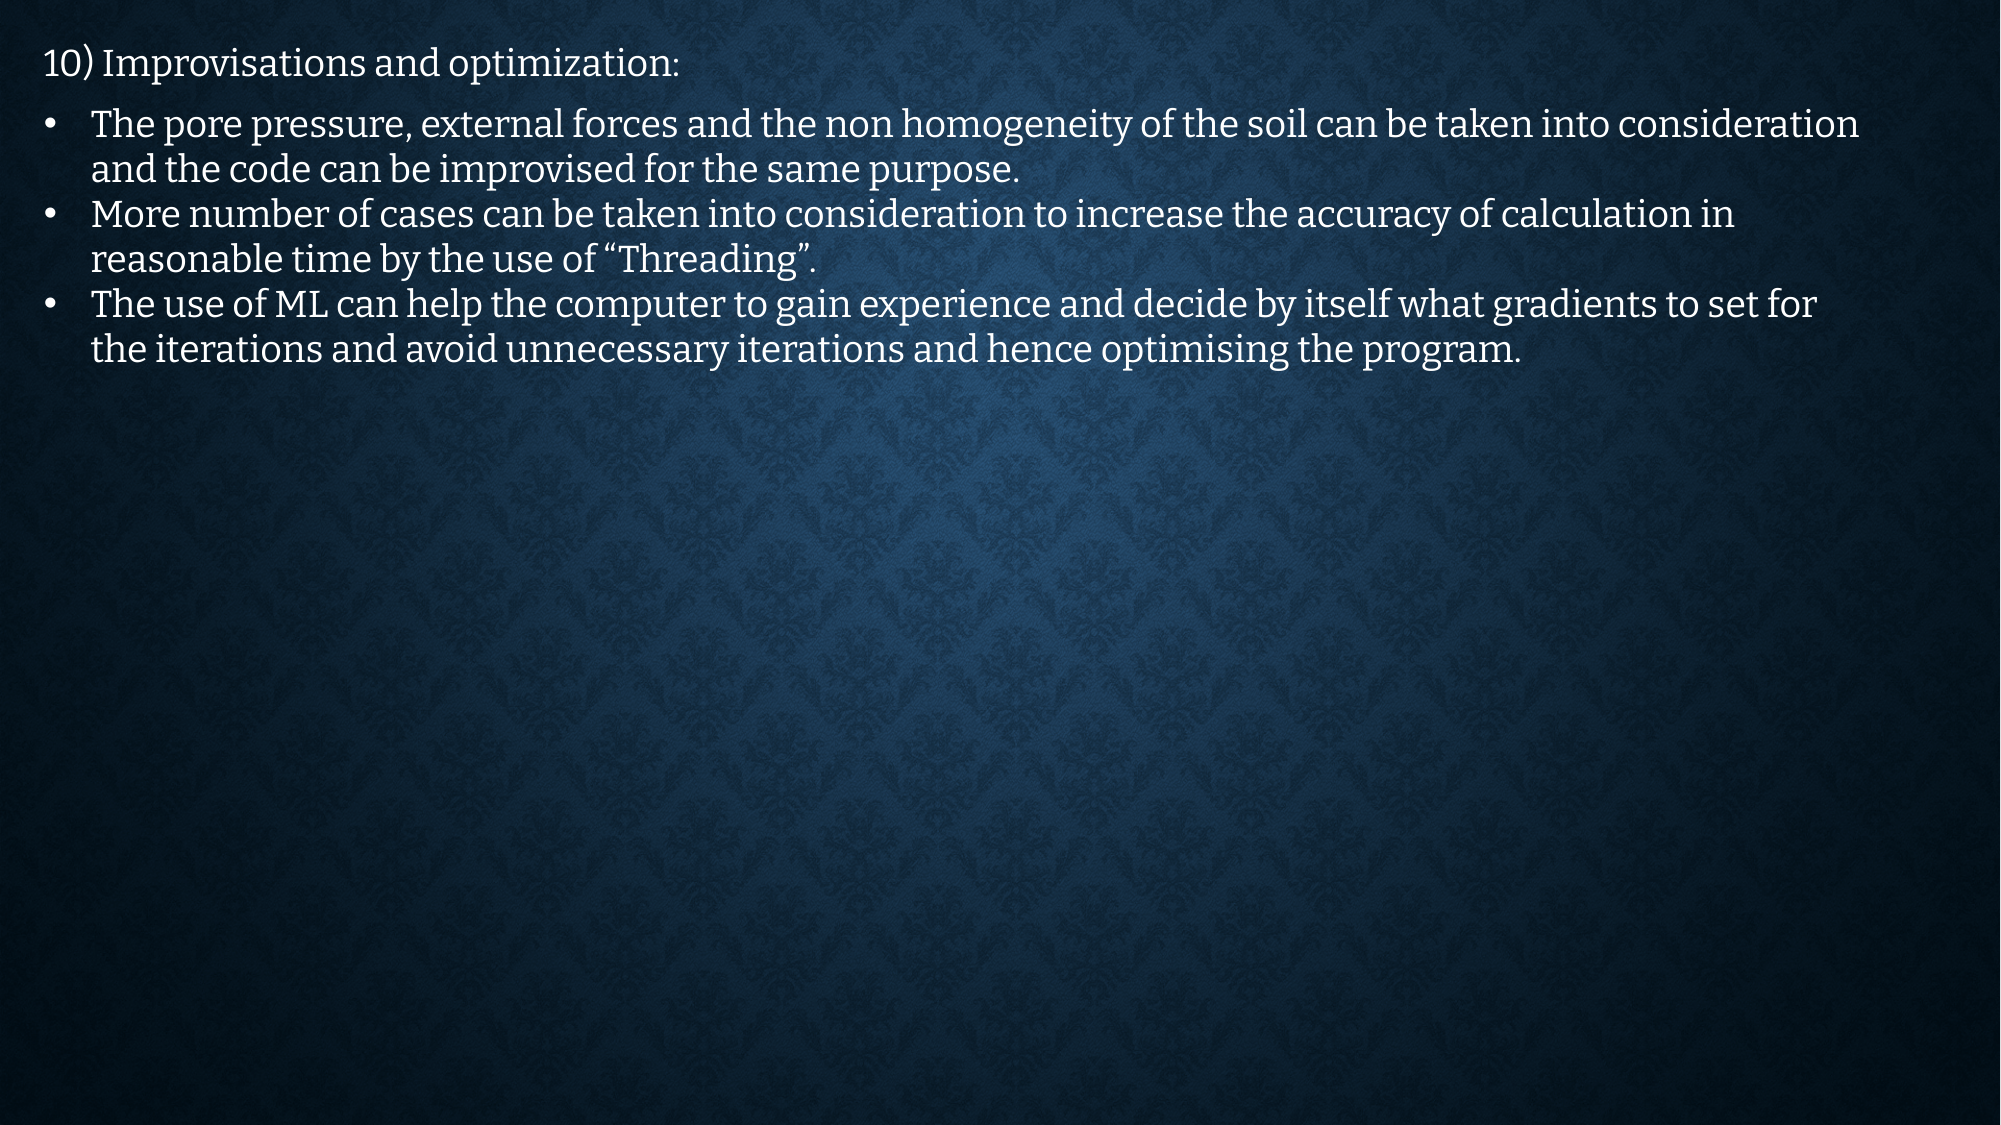

10) Improvisations and optimization:
The pore pressure, external forces and the non homogeneity of the soil can be taken into consideration and the code can be improvised for the same purpose.
More number of cases can be taken into consideration to increase the accuracy of calculation in reasonable time by the use of “Threading”.
The use of ML can help the computer to gain experience and decide by itself what gradients to set for the iterations and avoid unnecessary iterations and hence optimising the program.